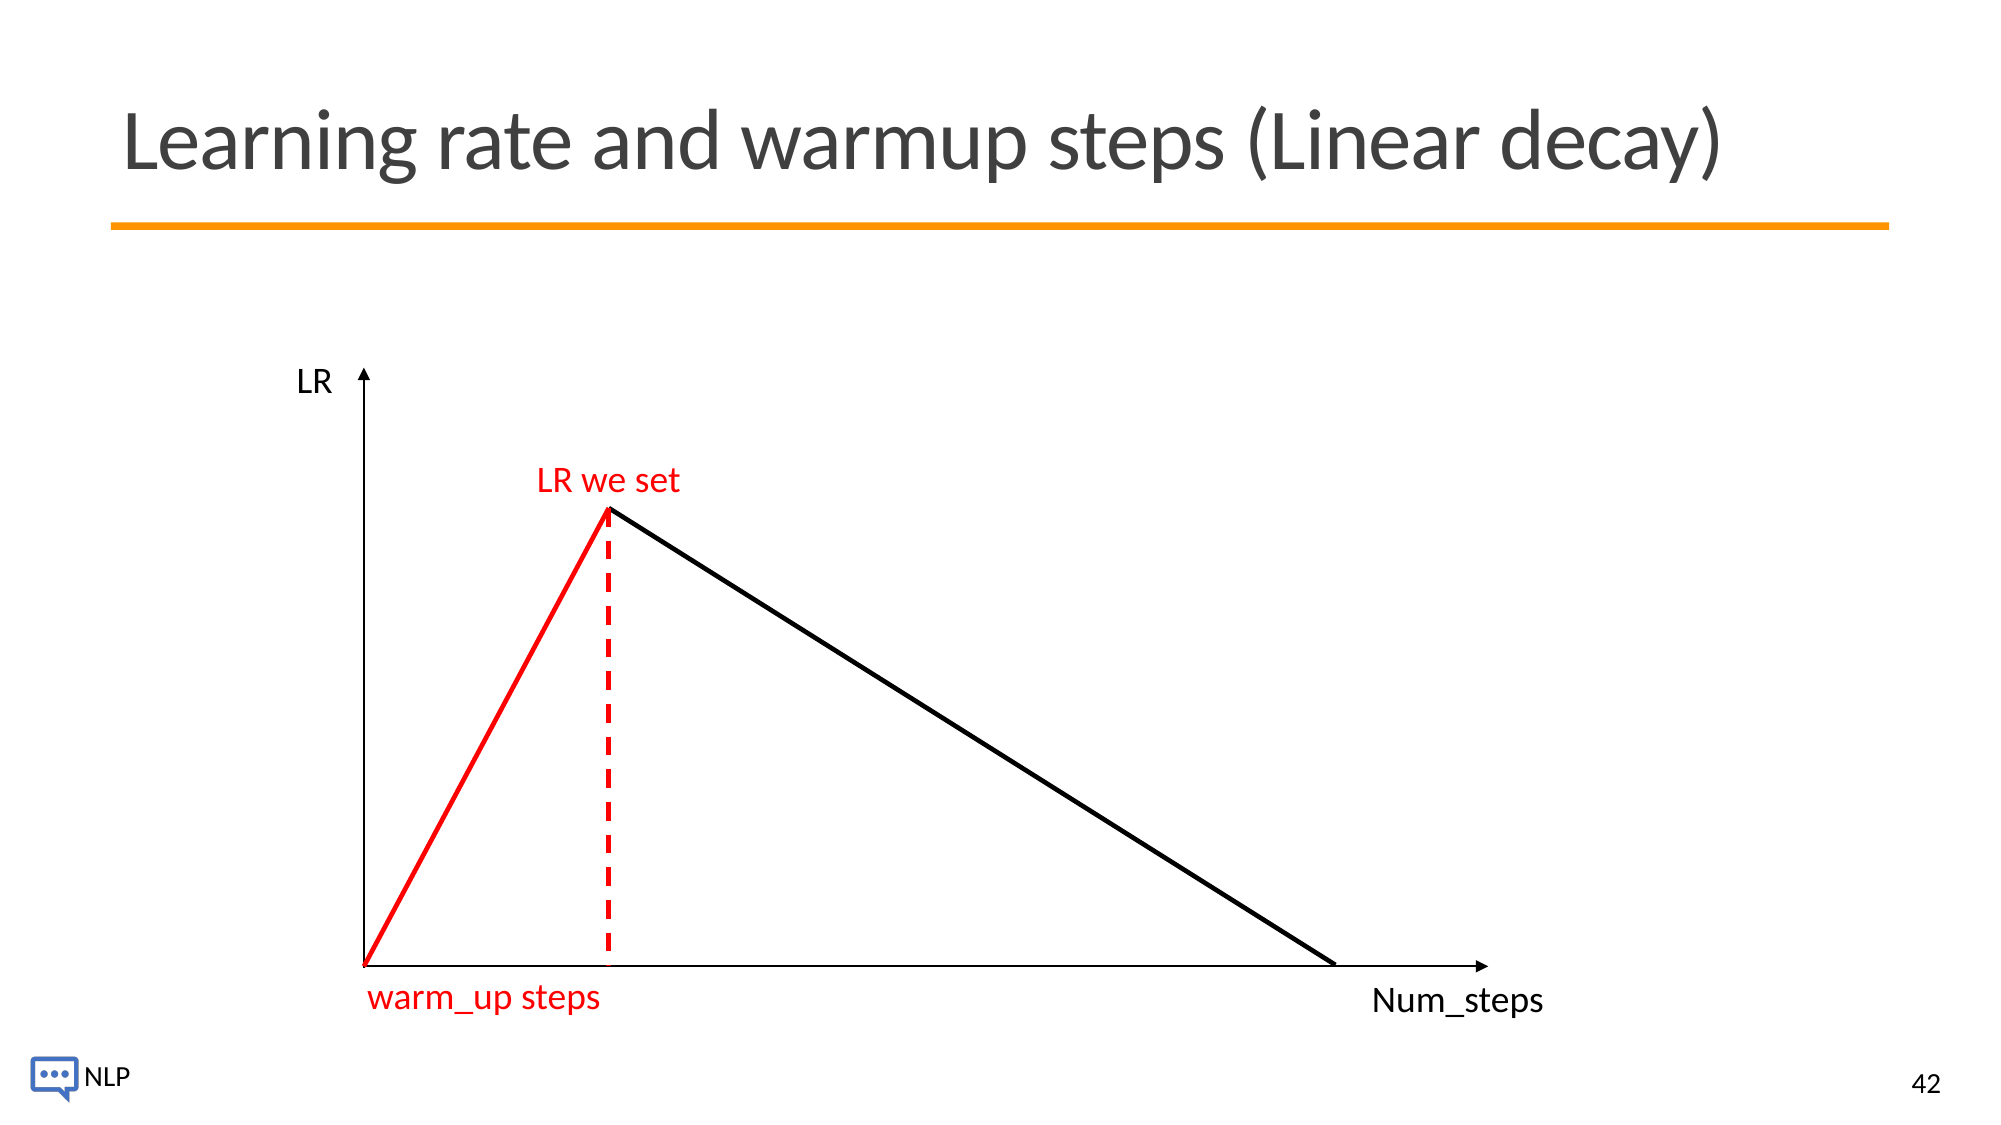

# Learning rate and warmup steps (Linear decay)
LR
LR we set
warm_up steps
Num_steps
42